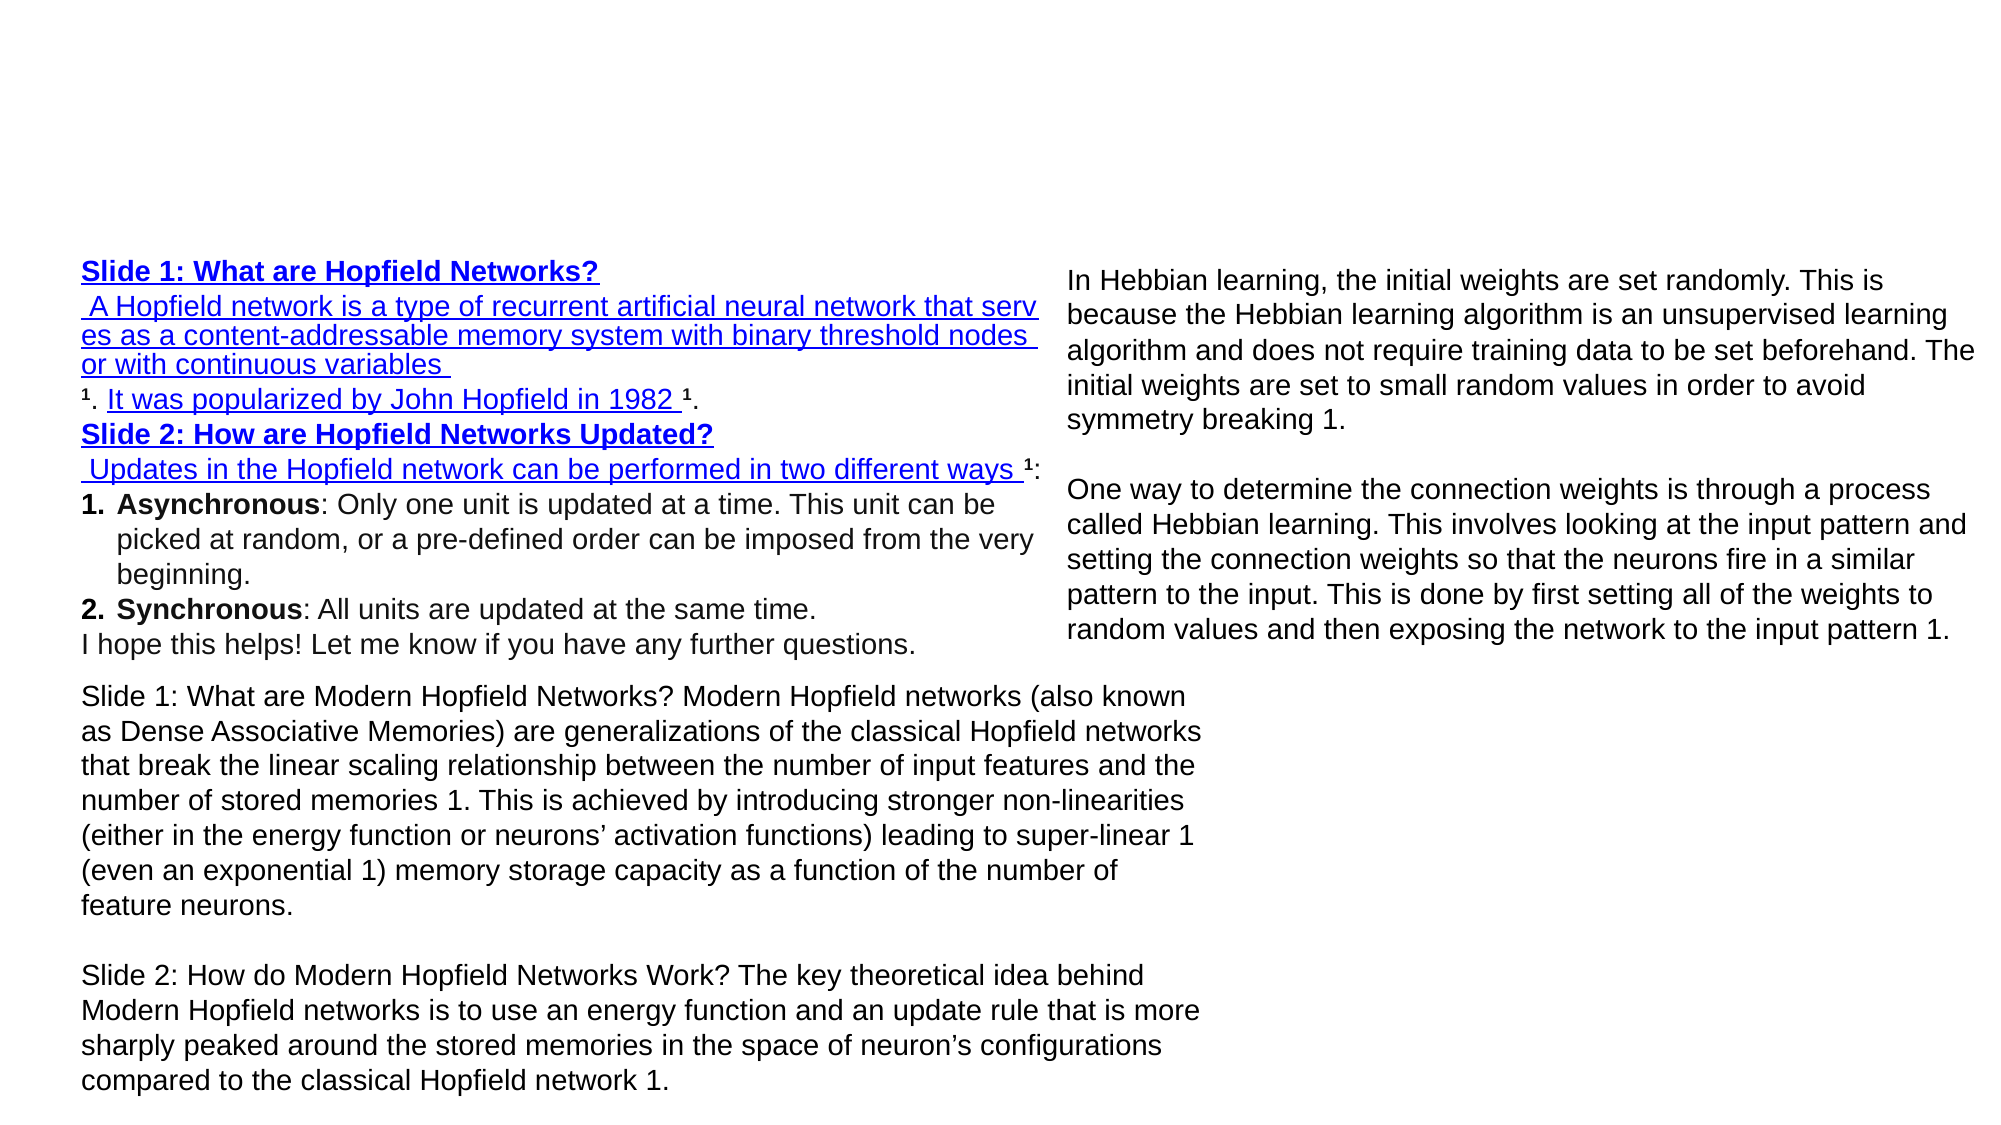

#
Slide 1: What are Hopfield Networks? A Hopfield network is a type of recurrent artificial neural network that serves as a content-addressable memory system with binary threshold nodes or with continuous variables 1. It was popularized by John Hopfield in 1982 1.
Slide 2: How are Hopfield Networks Updated? Updates in the Hopfield network can be performed in two different ways 1:
Asynchronous: Only one unit is updated at a time. This unit can be picked at random, or a pre-defined order can be imposed from the very beginning.
Synchronous: All units are updated at the same time.
I hope this helps! Let me know if you have any further questions.
In Hebbian learning, the initial weights are set randomly. This is because the Hebbian learning algorithm is an unsupervised learning algorithm and does not require training data to be set beforehand. The initial weights are set to small random values in order to avoid symmetry breaking 1.

One way to determine the connection weights is through a process called Hebbian learning. This involves looking at the input pattern and setting the connection weights so that the neurons fire in a similar pattern to the input. This is done by first setting all of the weights to random values and then exposing the network to the input pattern 1.
Slide 1: What are Modern Hopfield Networks? Modern Hopfield networks (also known as Dense Associative Memories) are generalizations of the classical Hopfield networks that break the linear scaling relationship between the number of input features and the number of stored memories 1. This is achieved by introducing stronger non-linearities (either in the energy function or neurons’ activation functions) leading to super-linear 1 (even an exponential 1) memory storage capacity as a function of the number of feature neurons.

Slide 2: How do Modern Hopfield Networks Work? The key theoretical idea behind Modern Hopfield networks is to use an energy function and an update rule that is more sharply peaked around the stored memories in the space of neuron’s configurations compared to the classical Hopfield network 1.